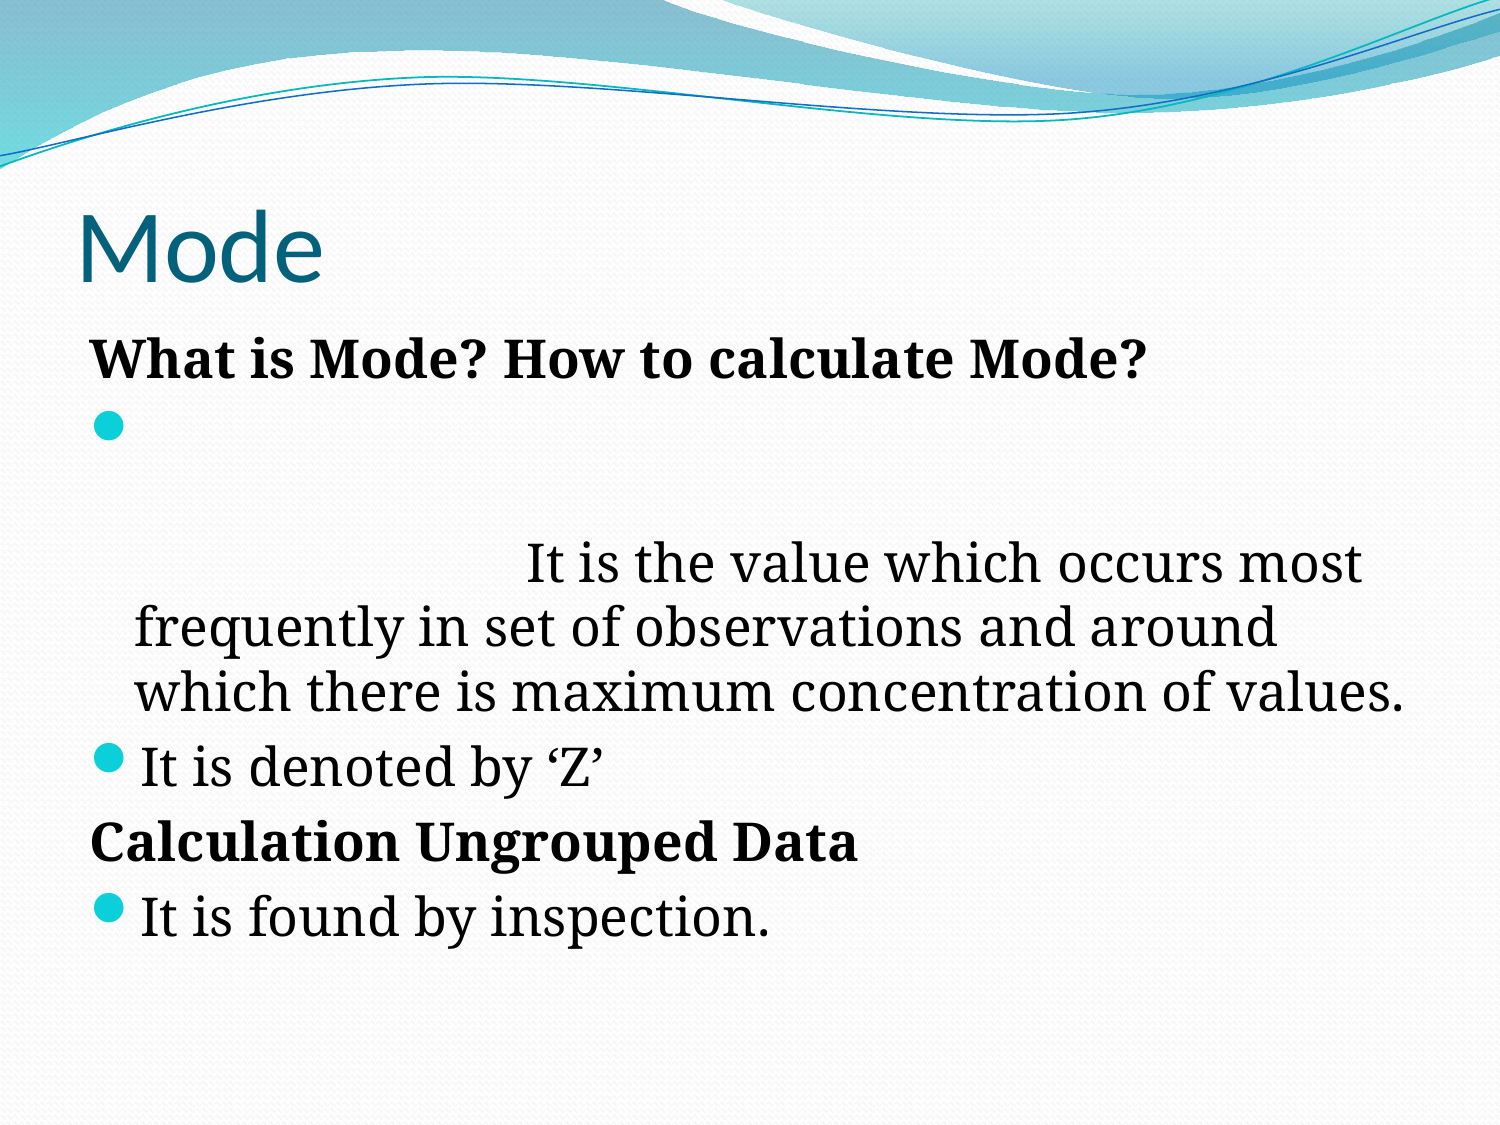

# Mode
What is Mode? How to calculate Mode?
                                                                                                                                                                                                                   It is the value which occurs most frequently in set of observations and around which there is maximum concentration of values.
It is denoted by ‘Z’
Calculation Ungrouped Data
It is found by inspection.